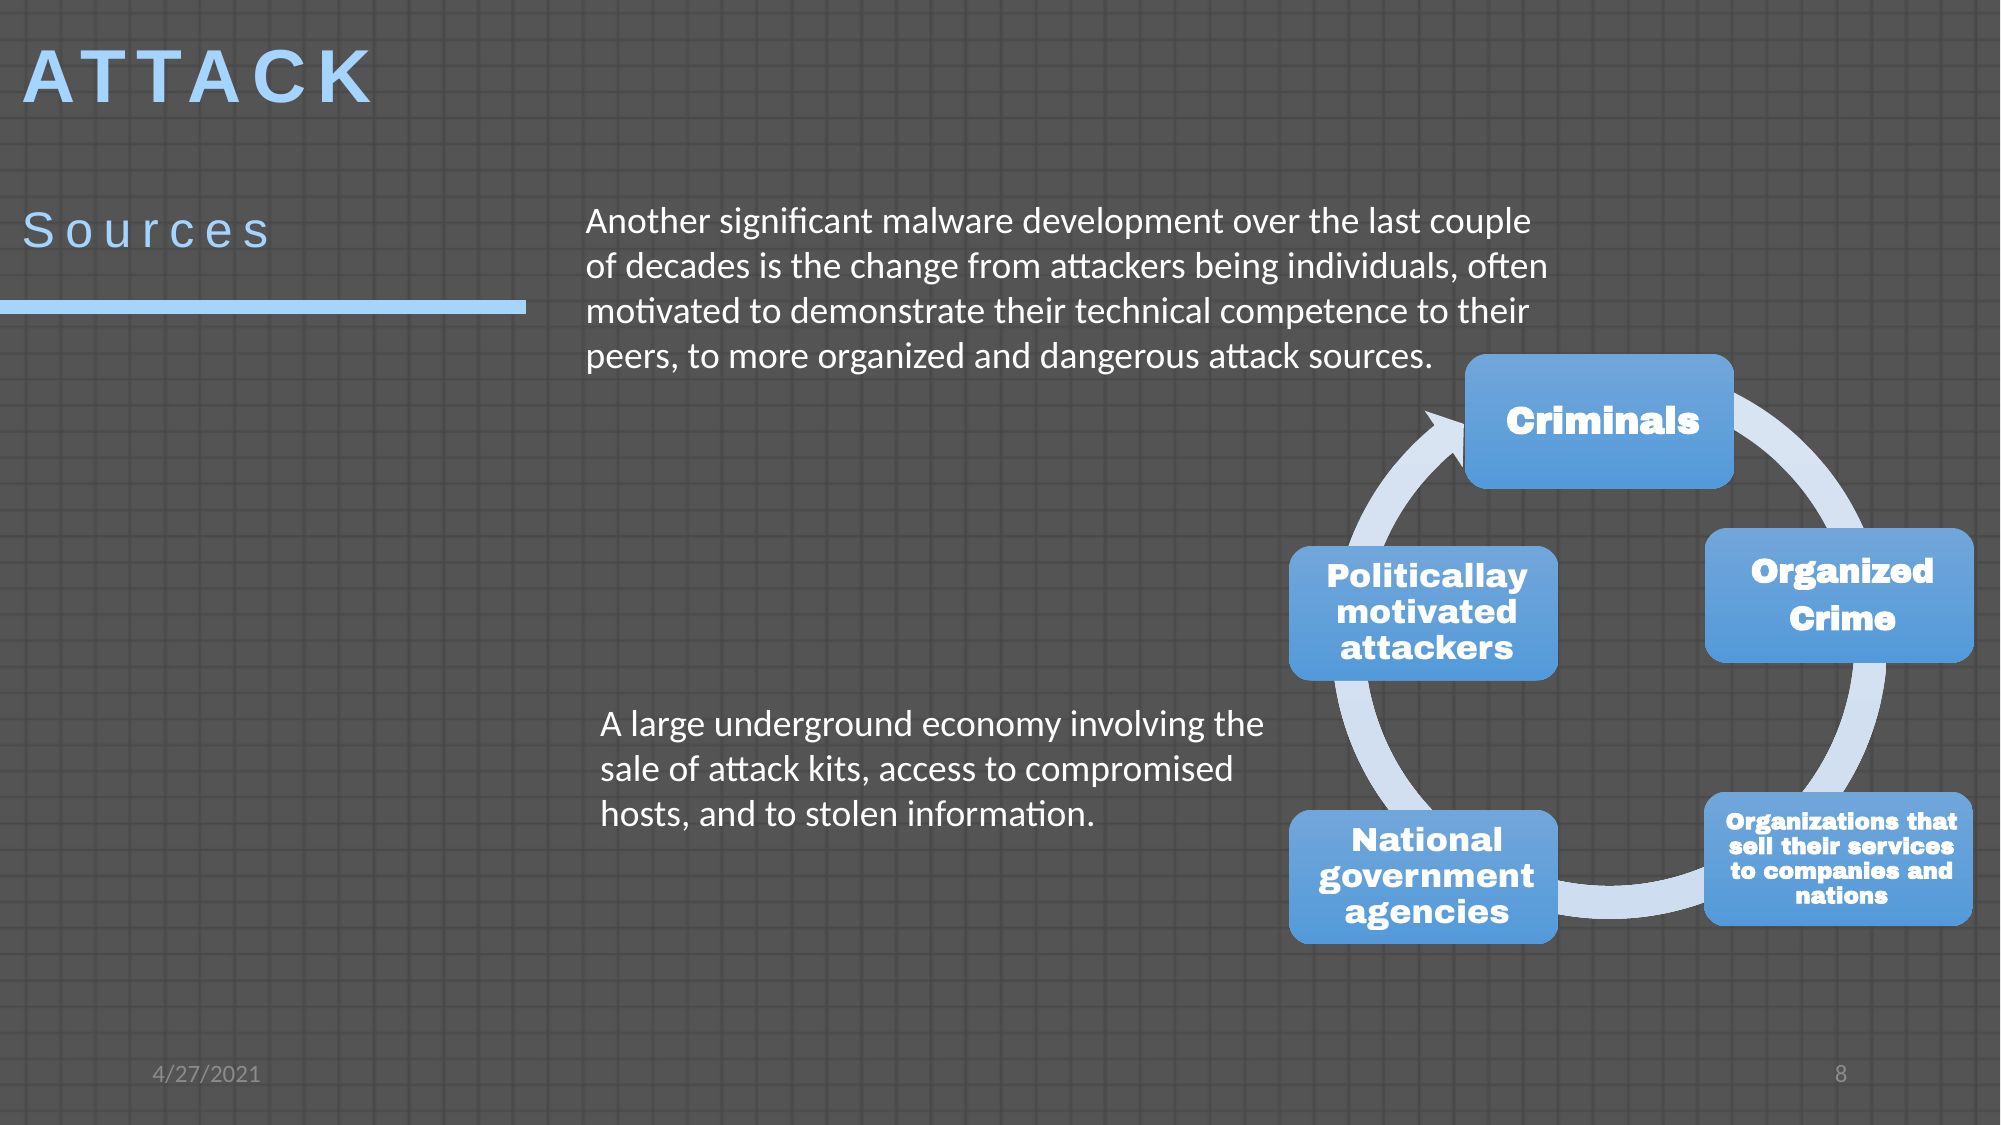

ATTACK
Sources
Another significant malware development over the last couple of decades is the change from attackers being individuals, often motivated to demonstrate their technical competence to their peers, to more organized and dangerous attack sources.

Criminals
Organized
Crime
Organizations that sell their services to companies and nations
National government agencies
Politicallay motivated attackers

A large underground economy involving the sale of attack kits, access to compromised hosts, and to stolen information.
4/27/2021
8